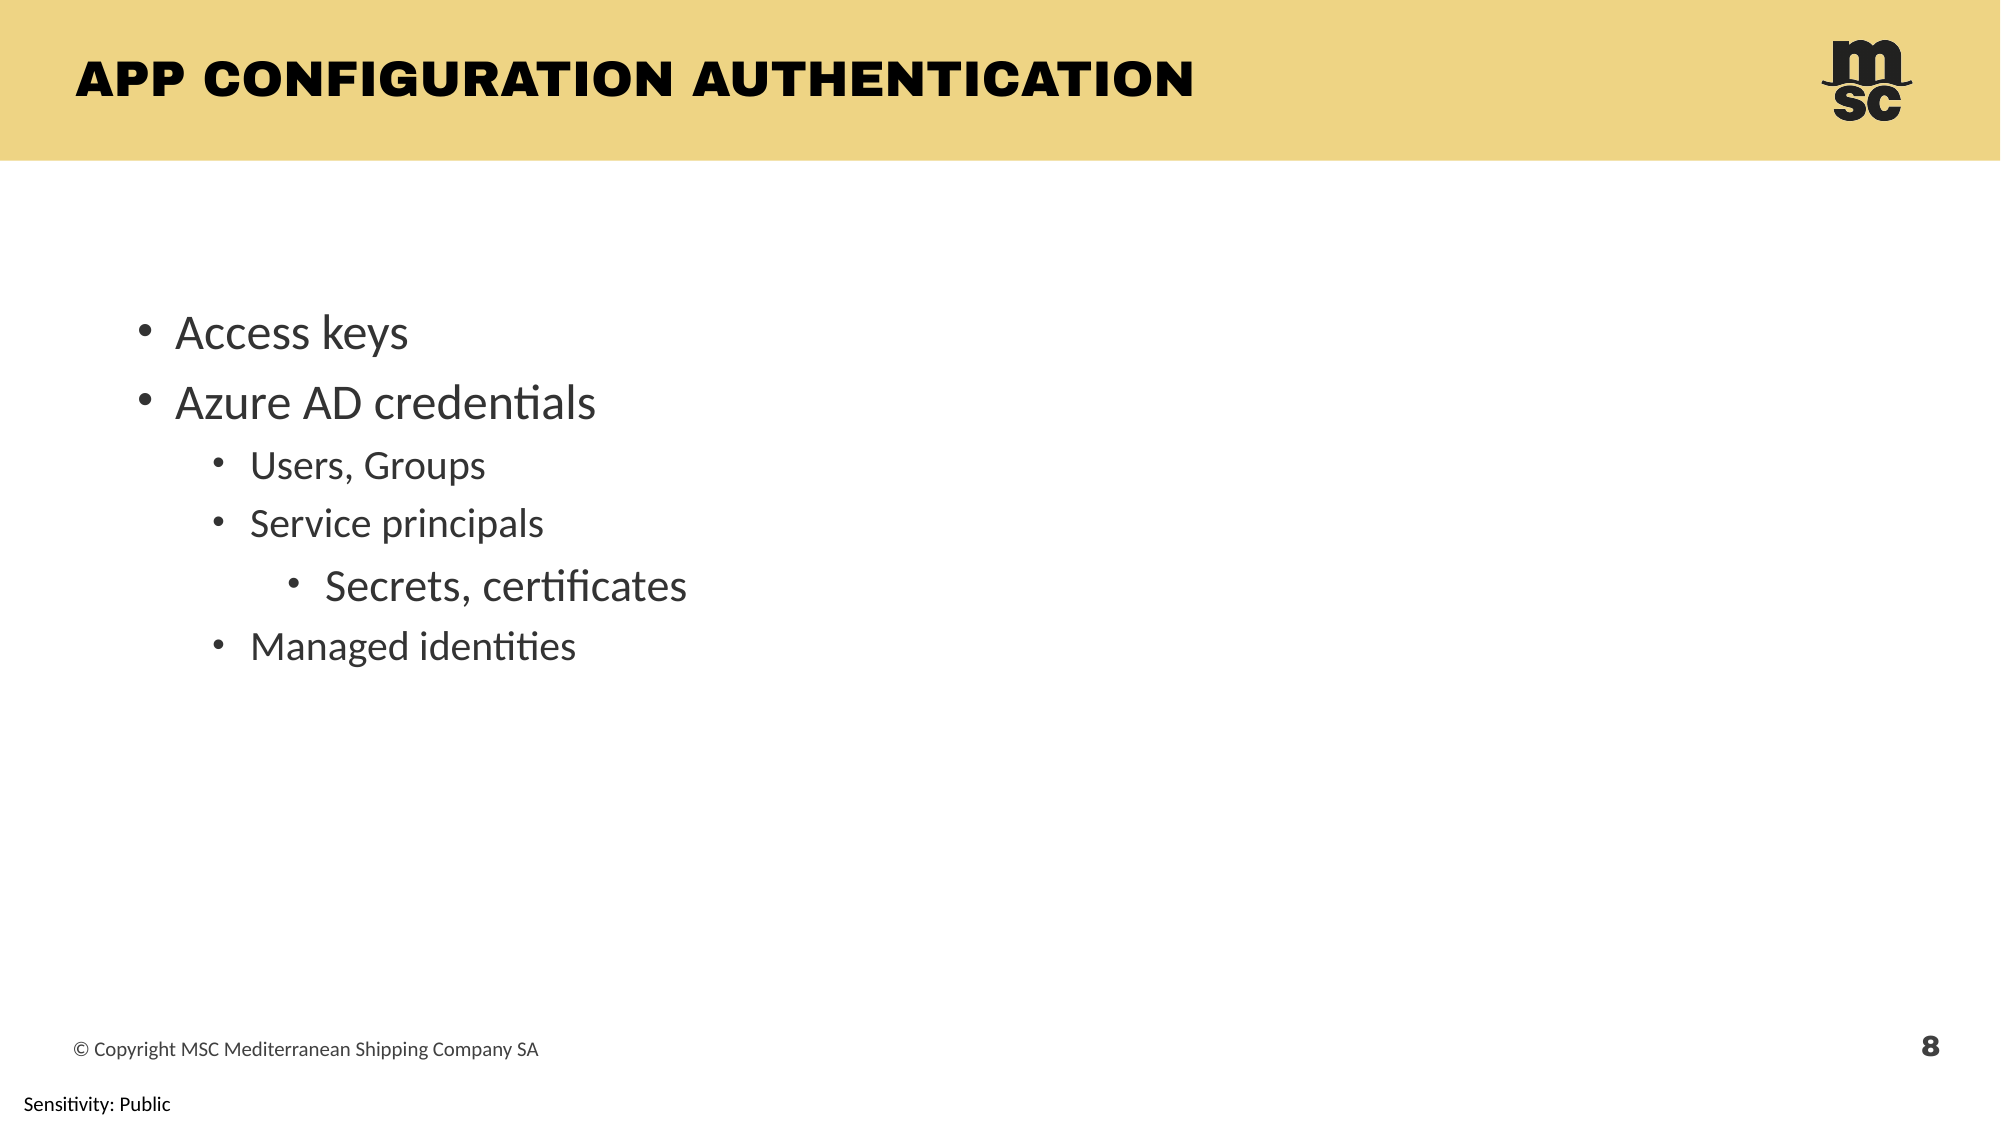

# App configuration authentication
Access keys
Azure AD credentials
Users, Groups
Service principals
Secrets, certificates
Managed identities

8
© Copyright MSC Mediterranean Shipping Company SA